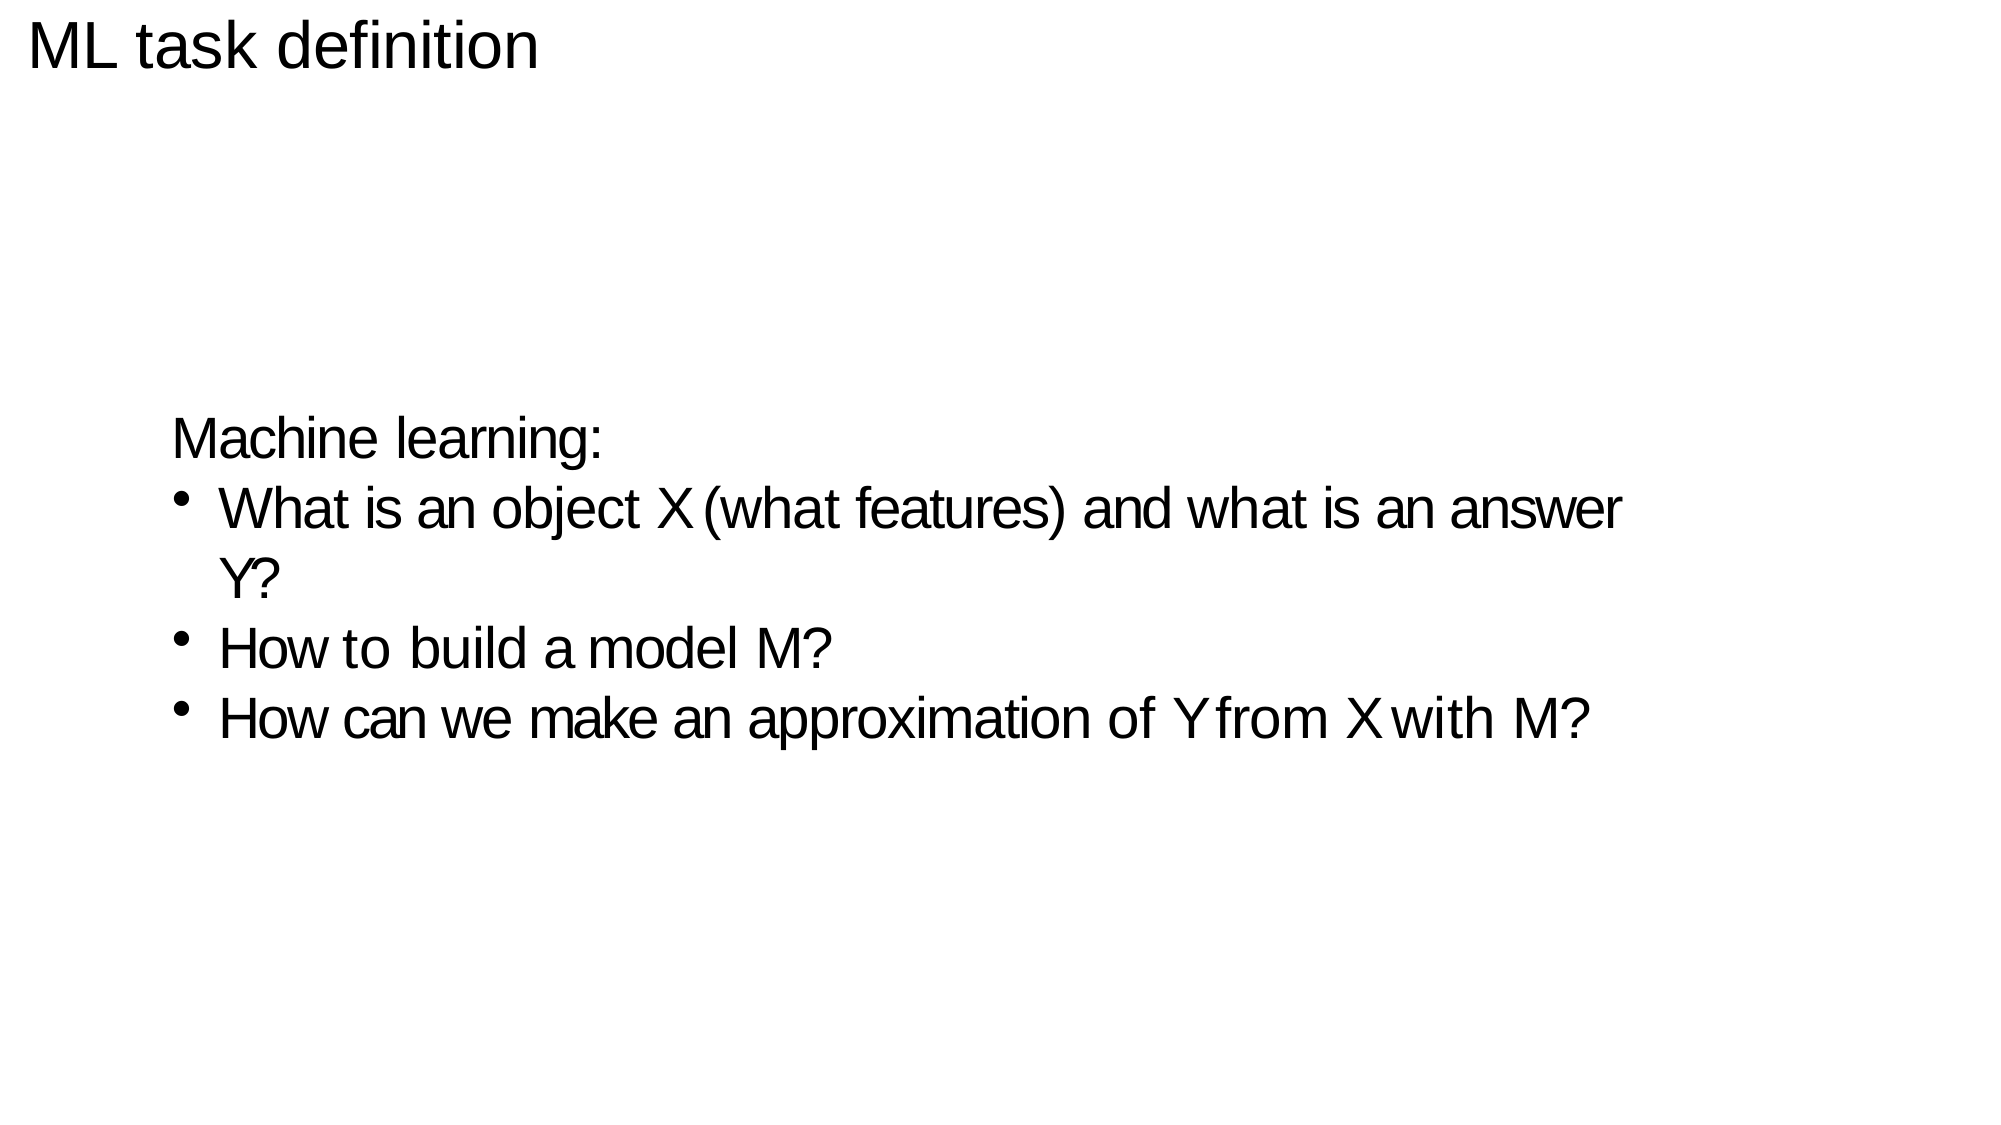

# ML task definition
Machine learning:
What is an object X (what features) and what is an answer Y?
How to build a model M?
How can we make an approximation of Y from X with M?